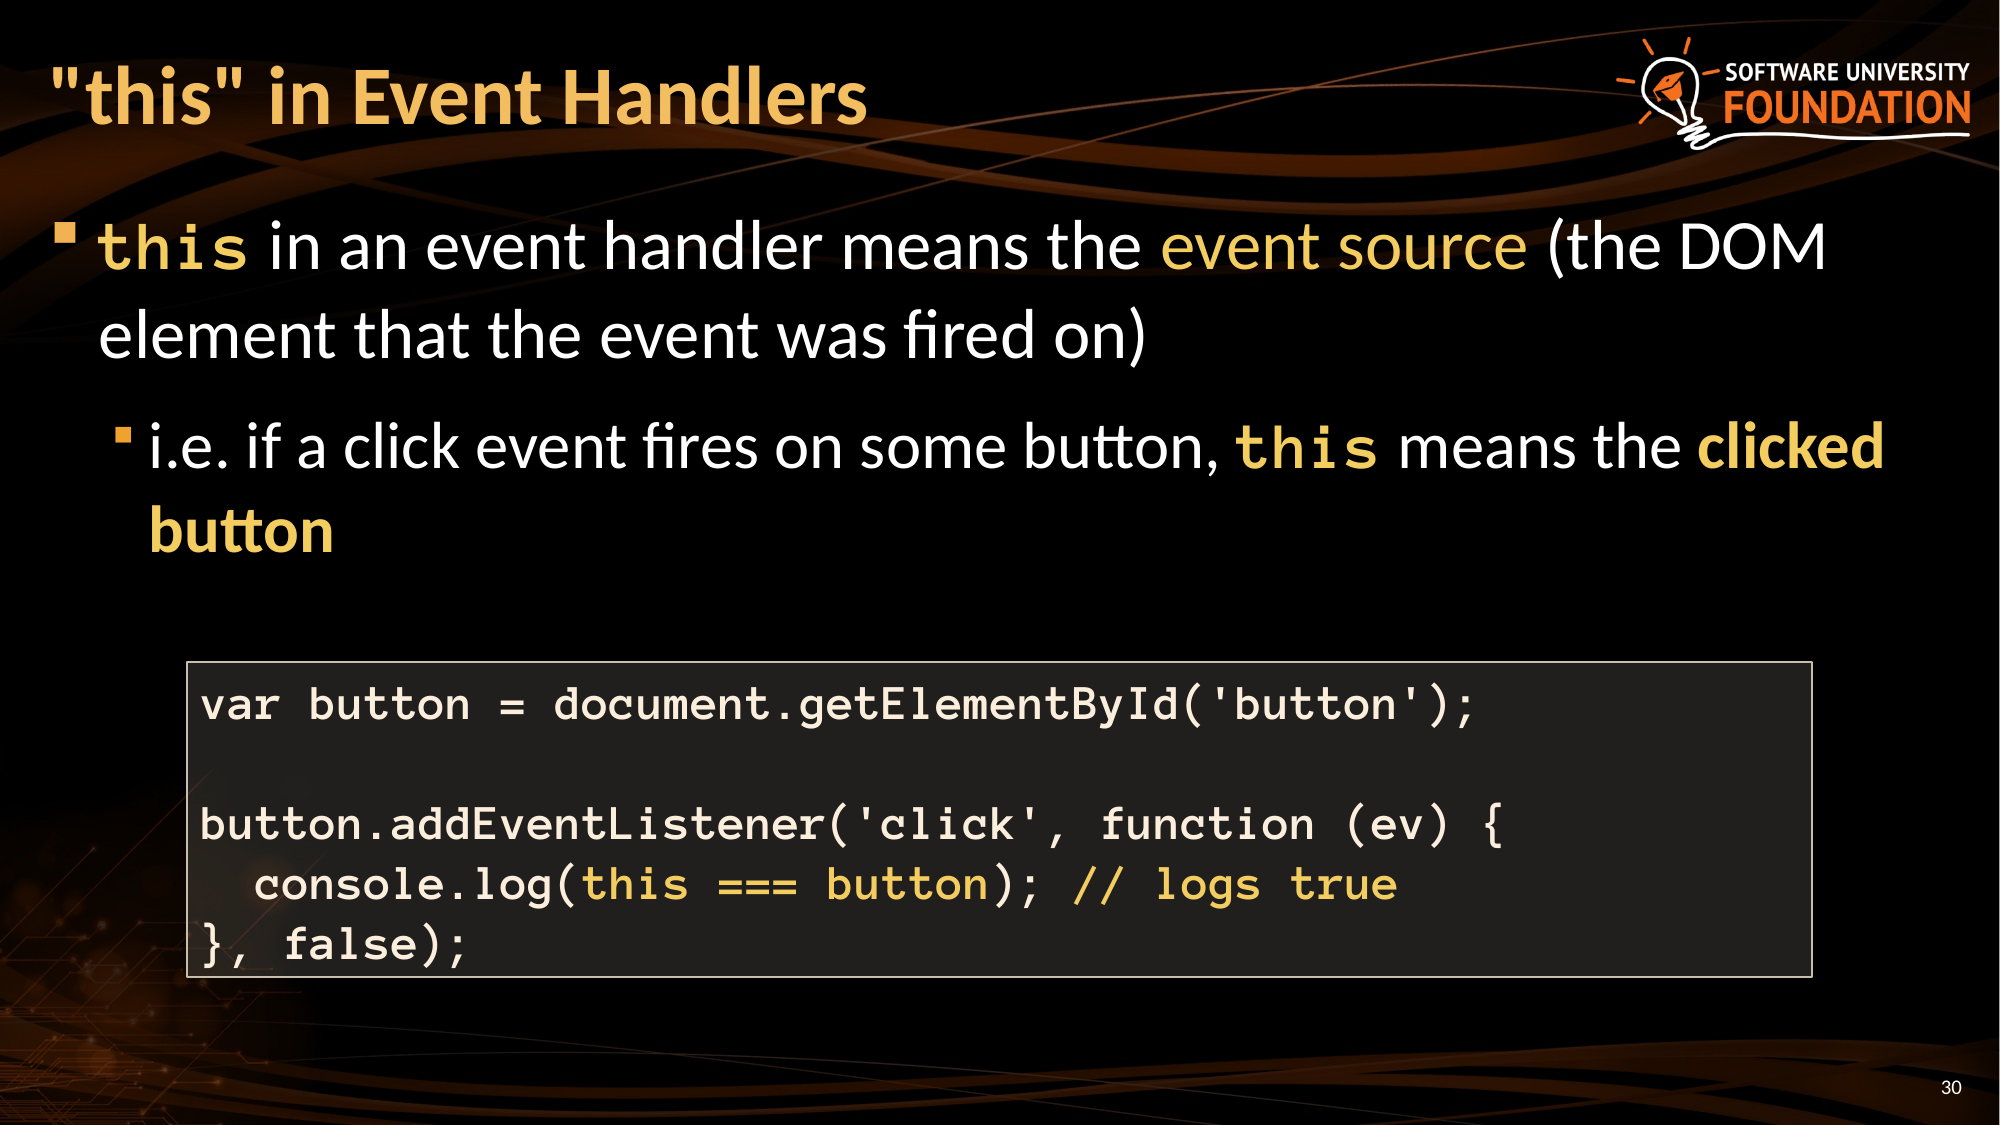

# "this" in Event Handlers
this in an event handler means the event source (the DOM element that the event was fired on)
i.e. if a click event fires on some button, this means the clicked button

var button = document.getElementById('button');

button.addEventListener('click', function (ev) {
  console.log(this === button); // logs true
}, false);
30